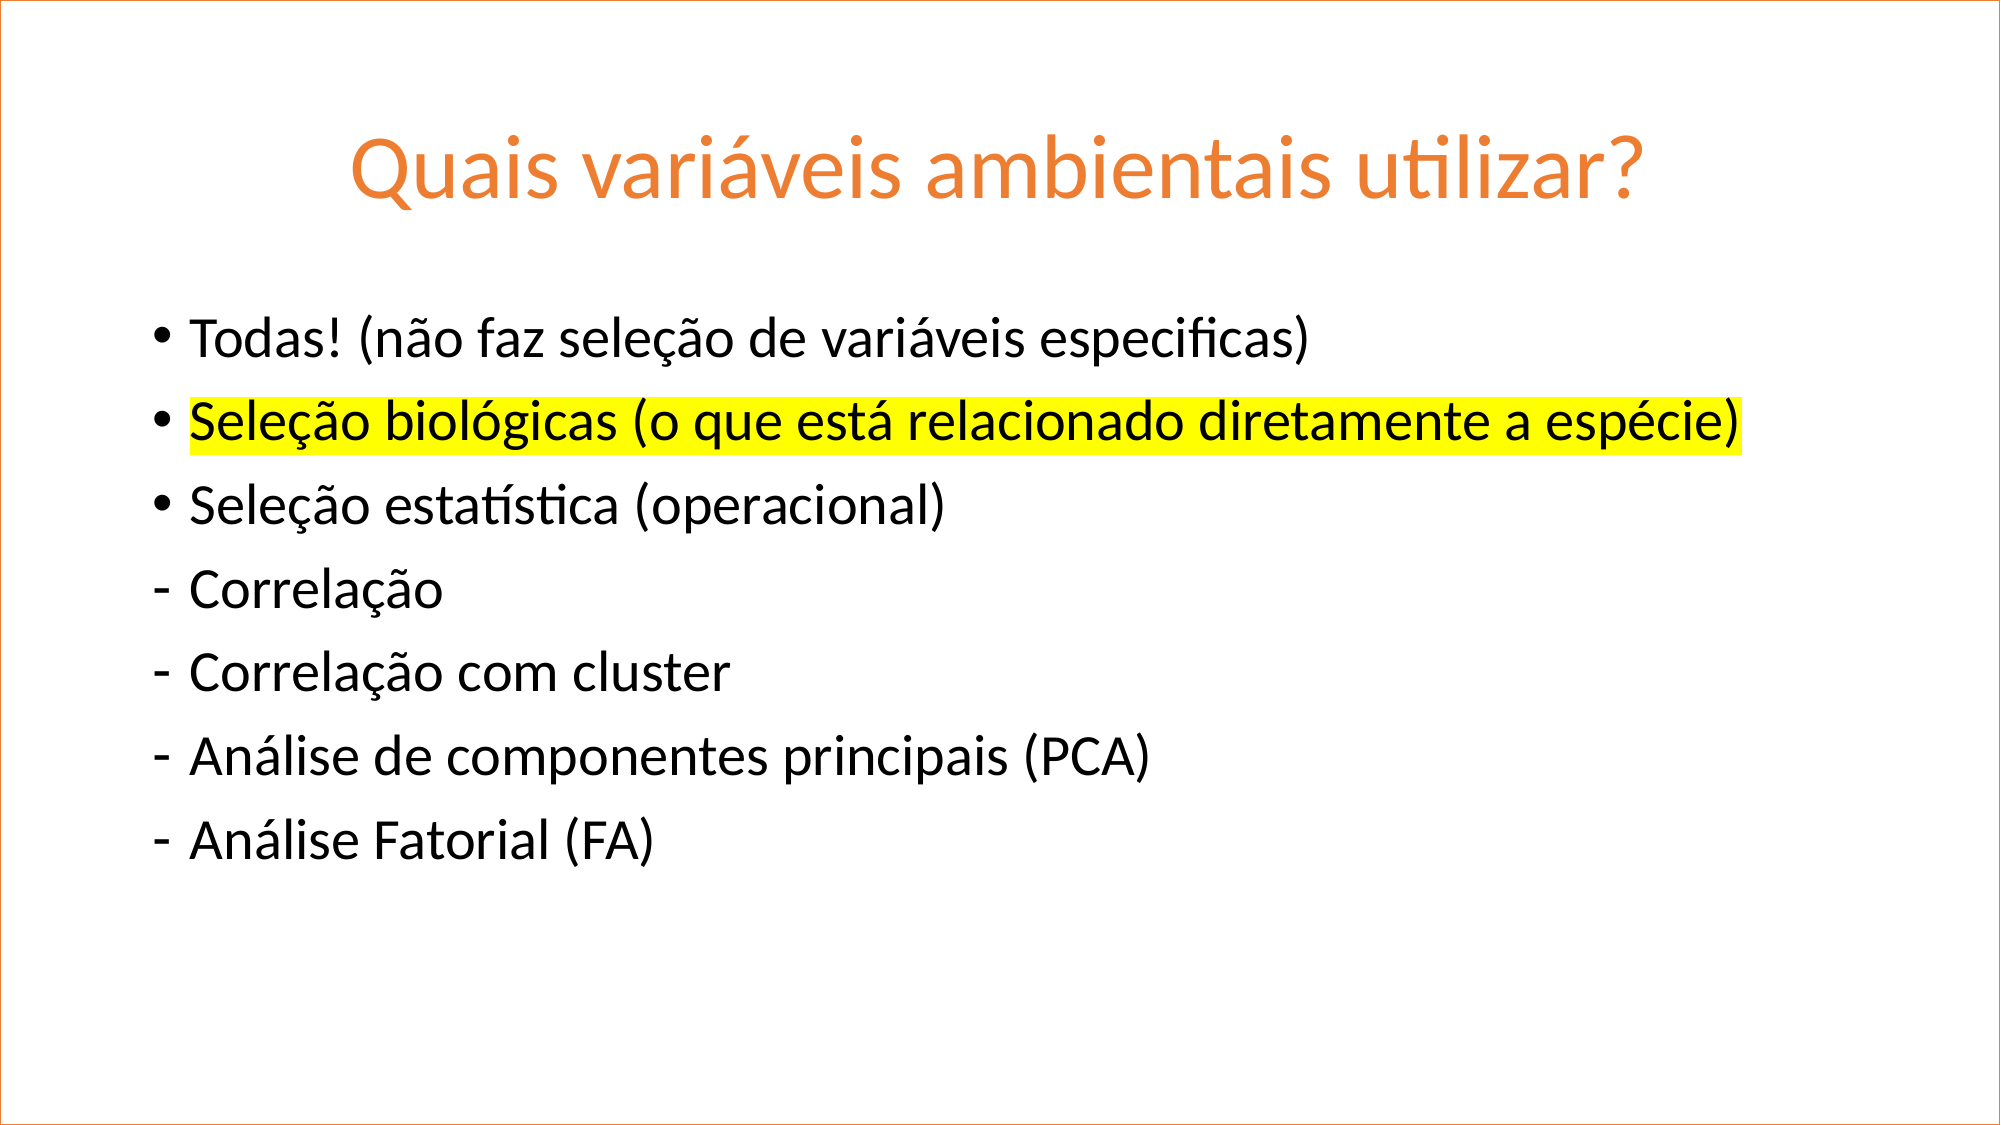

# Quais variáveis ambientais utilizar?
Todas! (não faz seleção de variáveis especificas)
Seleção biológicas (o que está relacionado diretamente a espécie)
Seleção estatística (operacional)
Correlação
Correlação com cluster
Análise de componentes principais (PCA)
Análise Fatorial (FA)